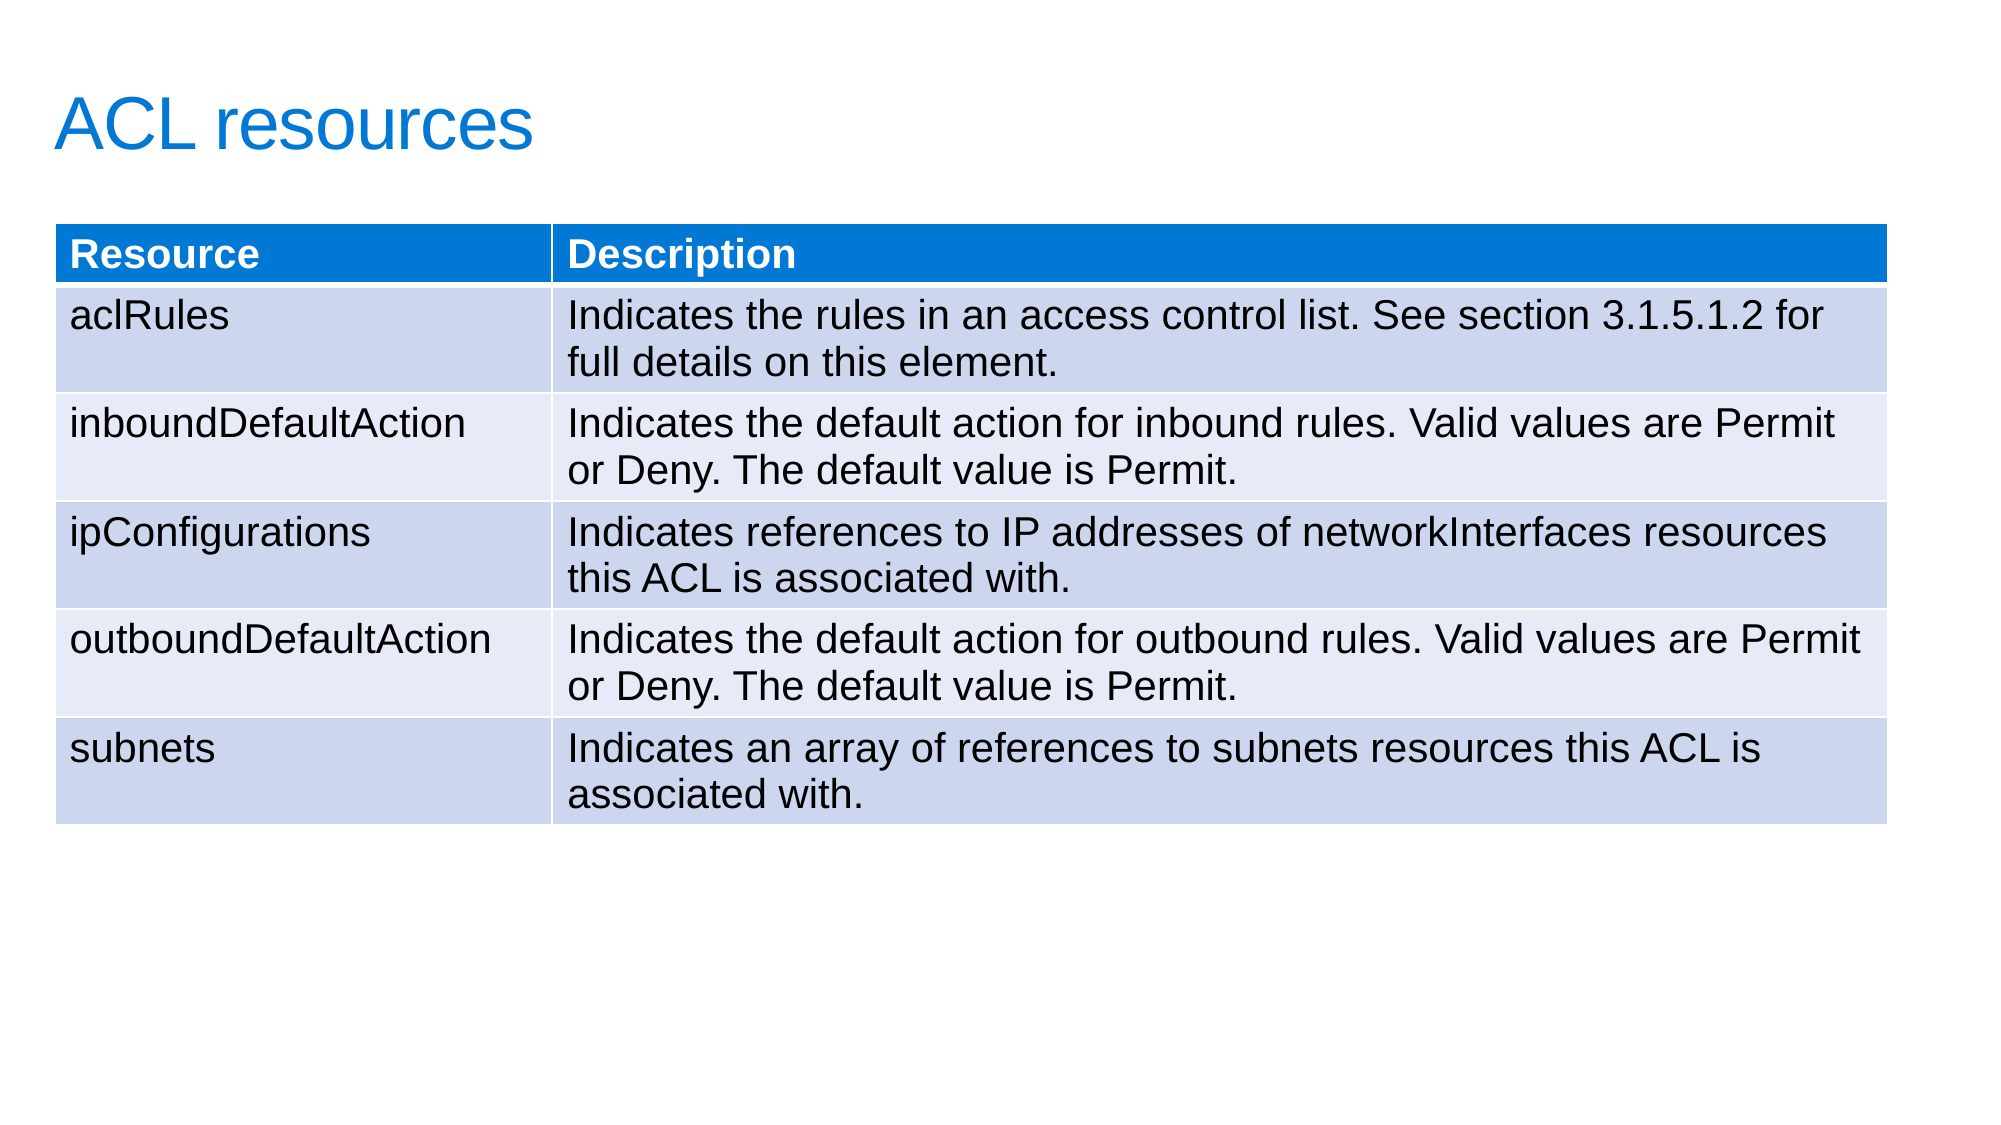

ACL resources
| Resource | Description |
| --- | --- |
| aclRules | Indicates the rules in an access control list. See section 3.1.5.1.2 for full details on this element. |
| inboundDefaultAction | Indicates the default action for inbound rules. Valid values are Permit or Deny. The default value is Permit. |
| ipConfigurations | Indicates references to IP addresses of networkInterfaces resources this ACL is associated with. |
| outboundDefaultAction | Indicates the default action for outbound rules. Valid values are Permit or Deny. The default value is Permit. |
| subnets | Indicates an array of references to subnets resources this ACL is associated with. |